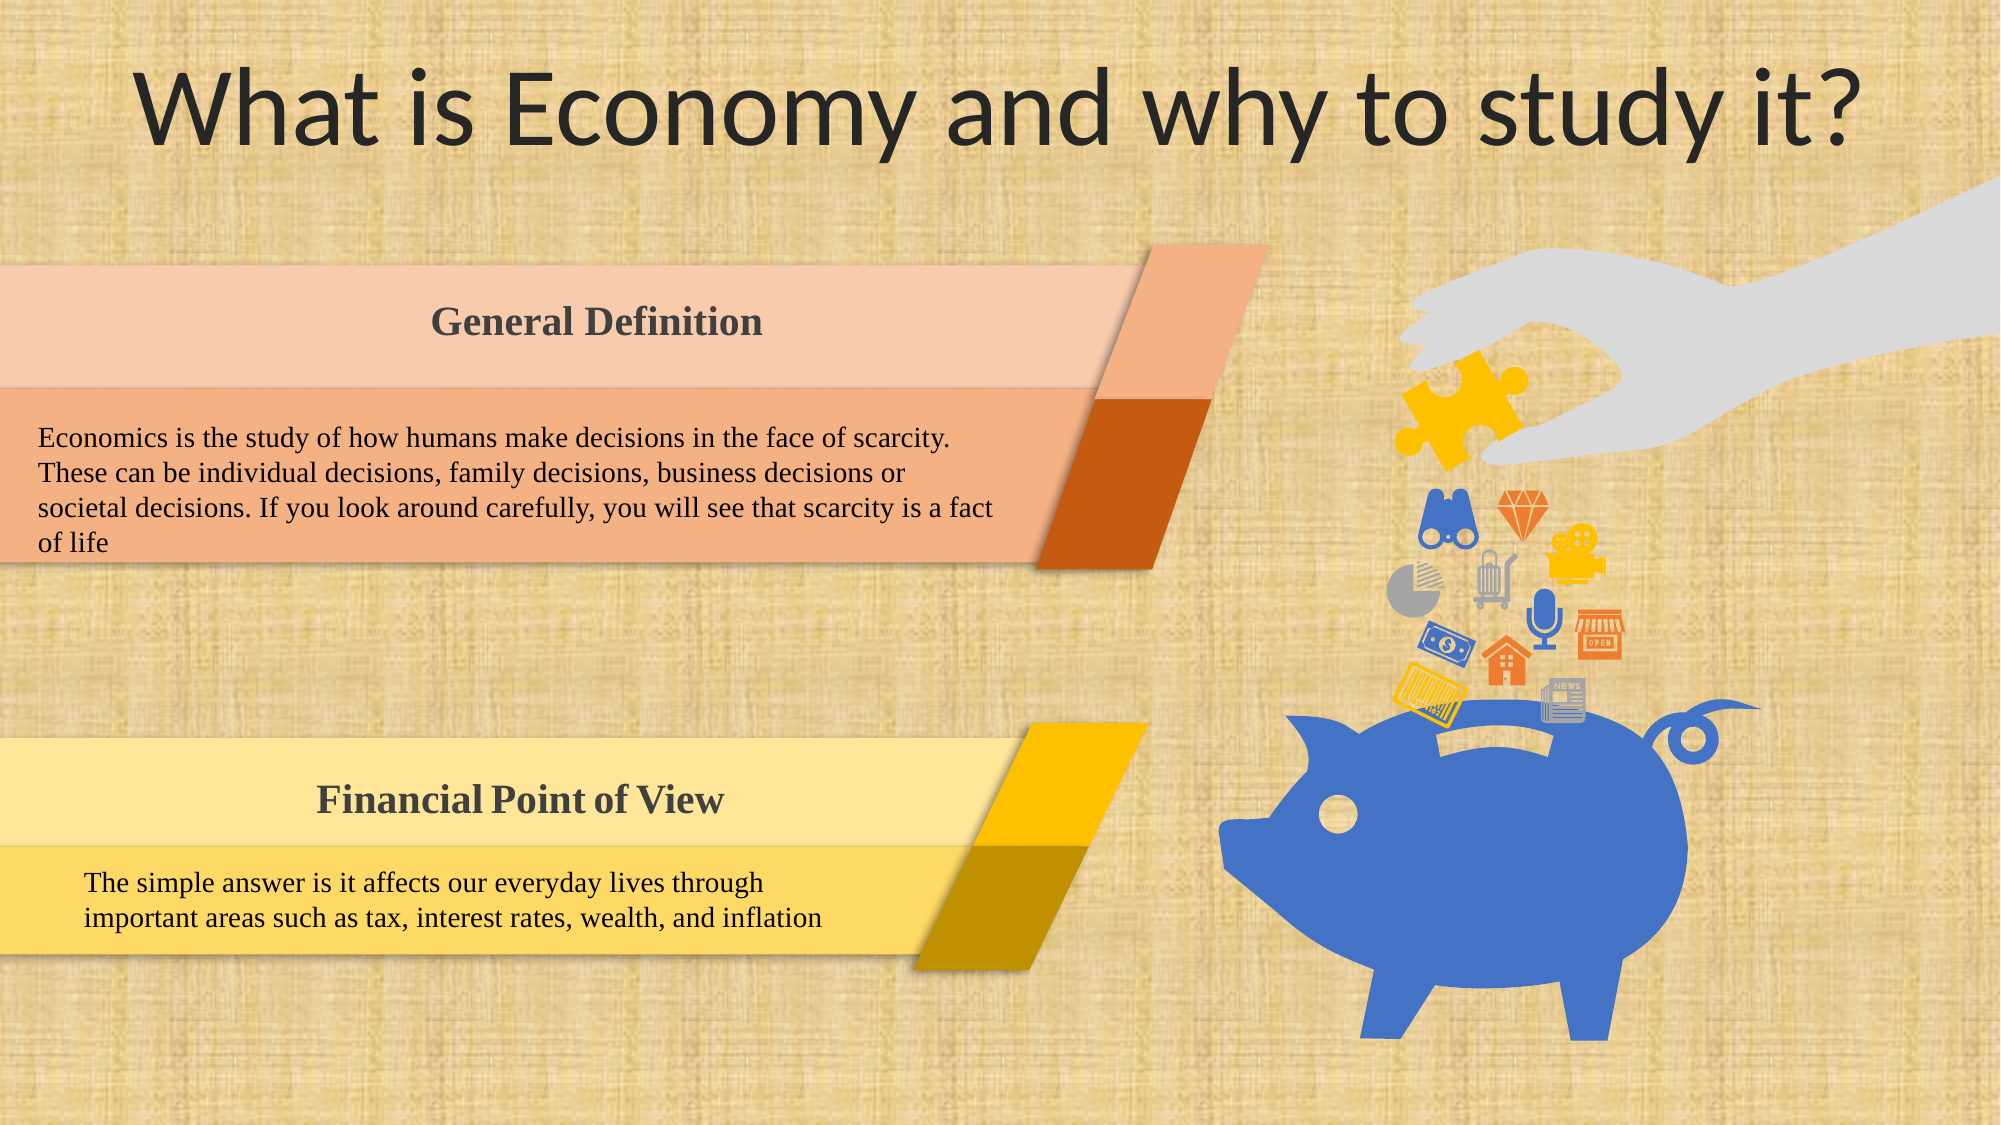

What is Economy and why to study it?

General Definition

Economics is the study of how humans make decisions in the face of scarcity. These can be individual decisions, family decisions, business decisions or societal decisions. If you look around carefully, you will see that scarcity is a fact of life

Financial Point of View
The simple answer is it affects our everyday lives through important areas such as tax, interest rates, wealth, and inflation